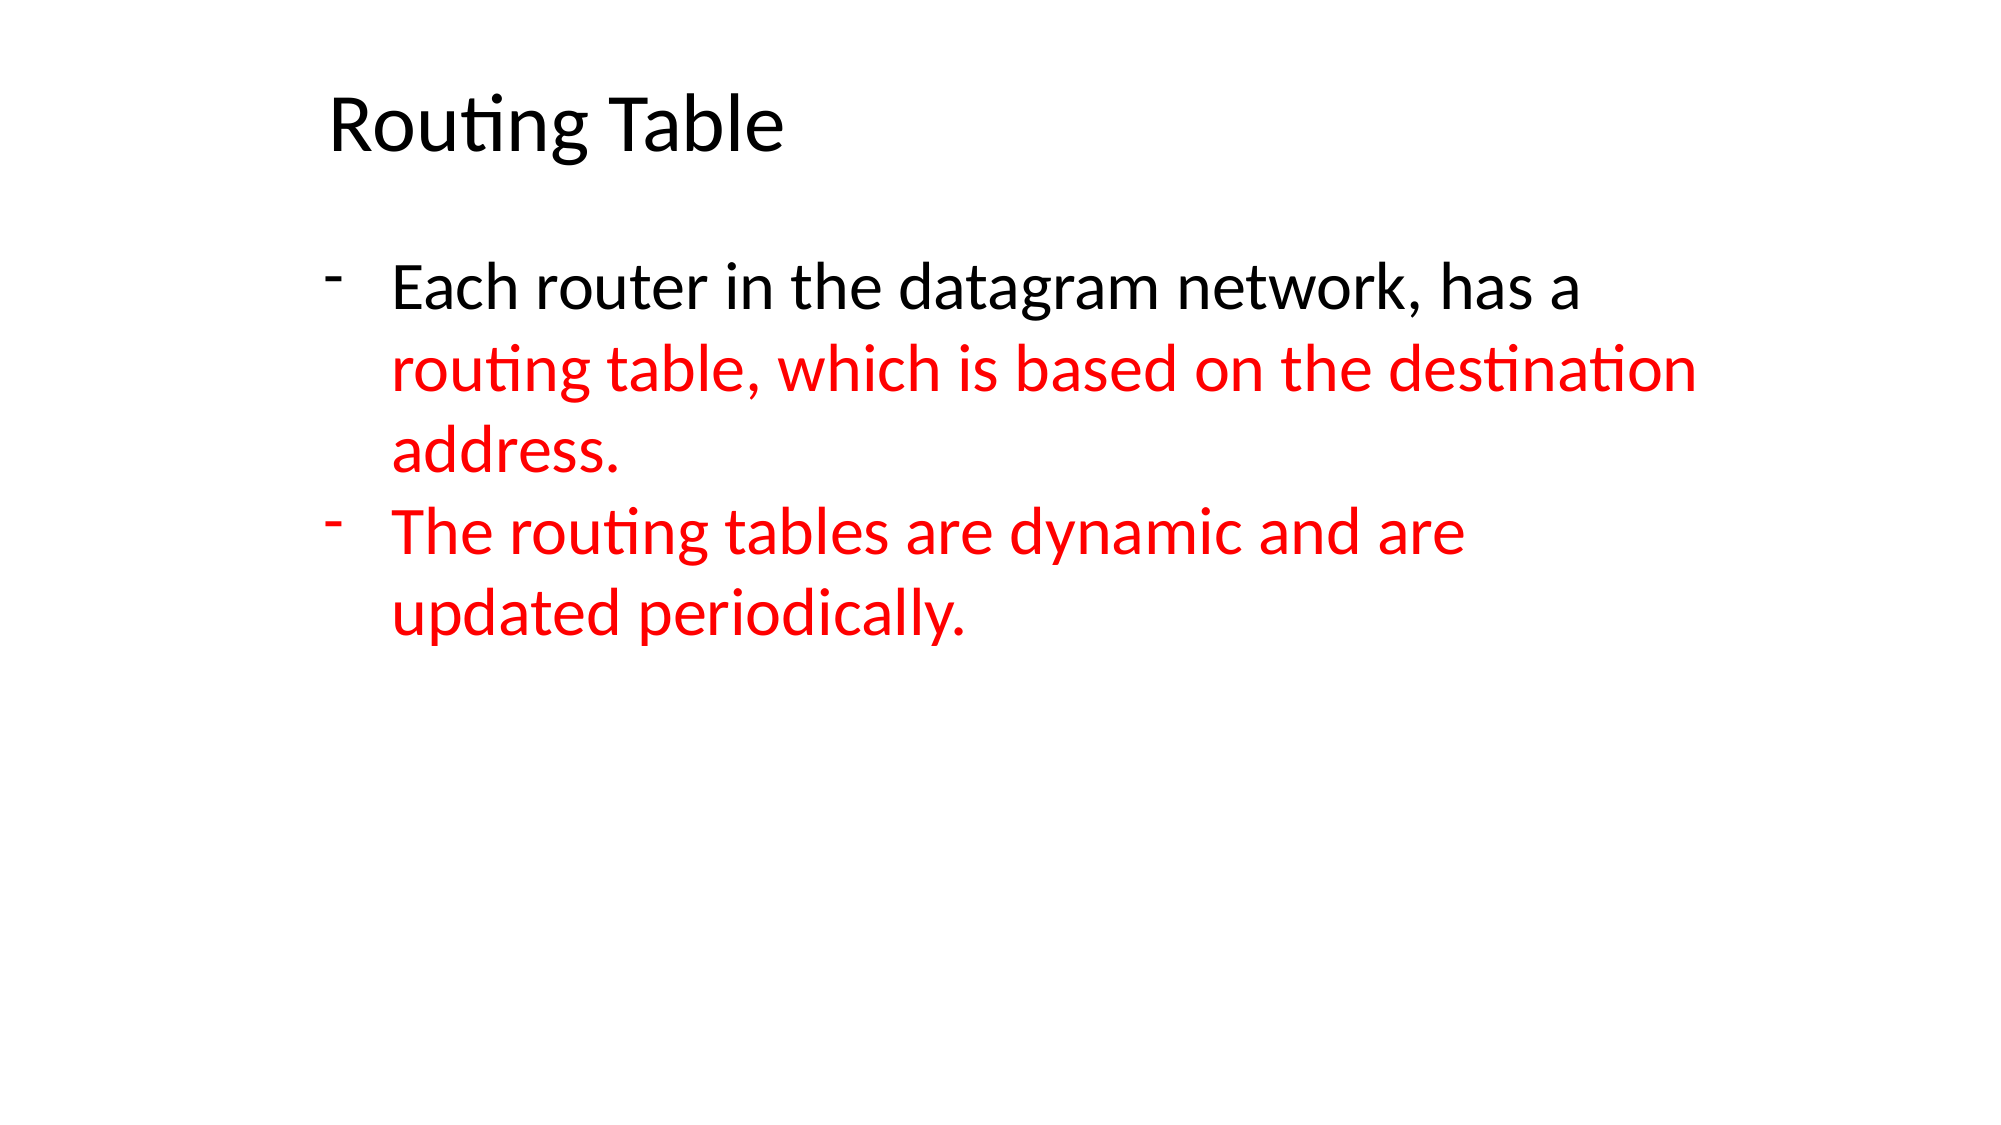

# Routing Table
Each router in the datagram network, has a routing table, which is based on the destination address.
The routing tables are dynamic and are updated periodically.